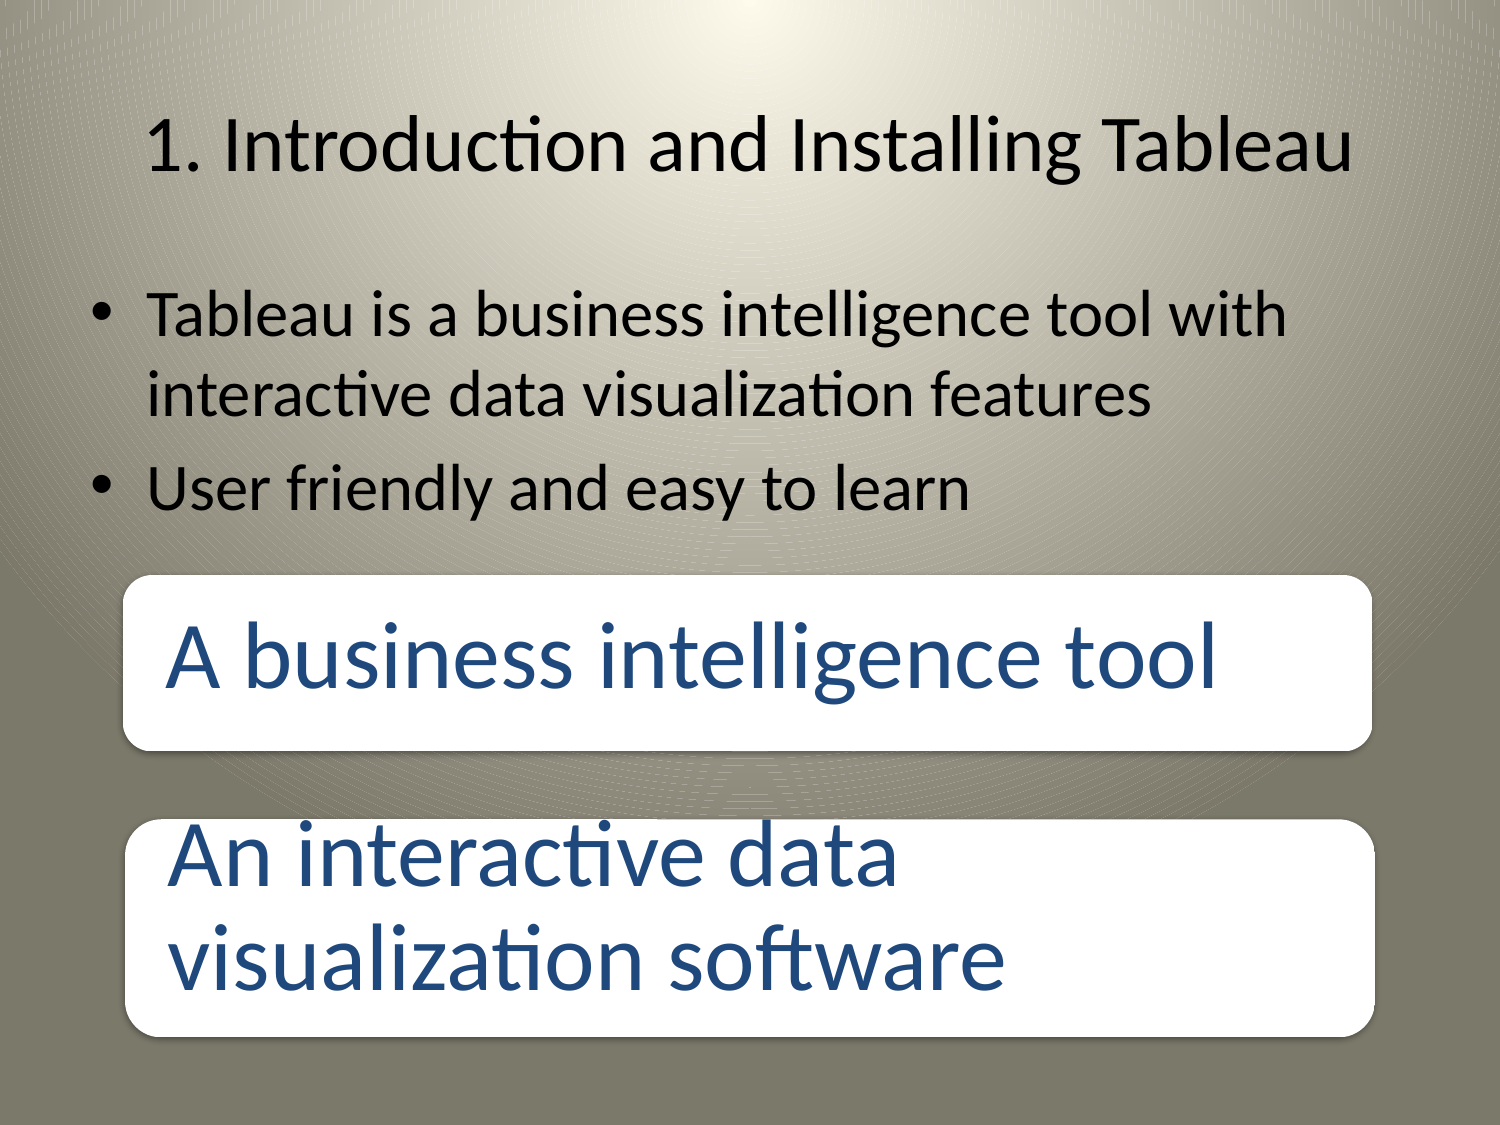

# 1. Introduction and Installing Tableau
Tableau is a business intelligence tool with interactive data visualization features
User friendly and easy to learn

A business intelligence tool

An interactive data visualization software